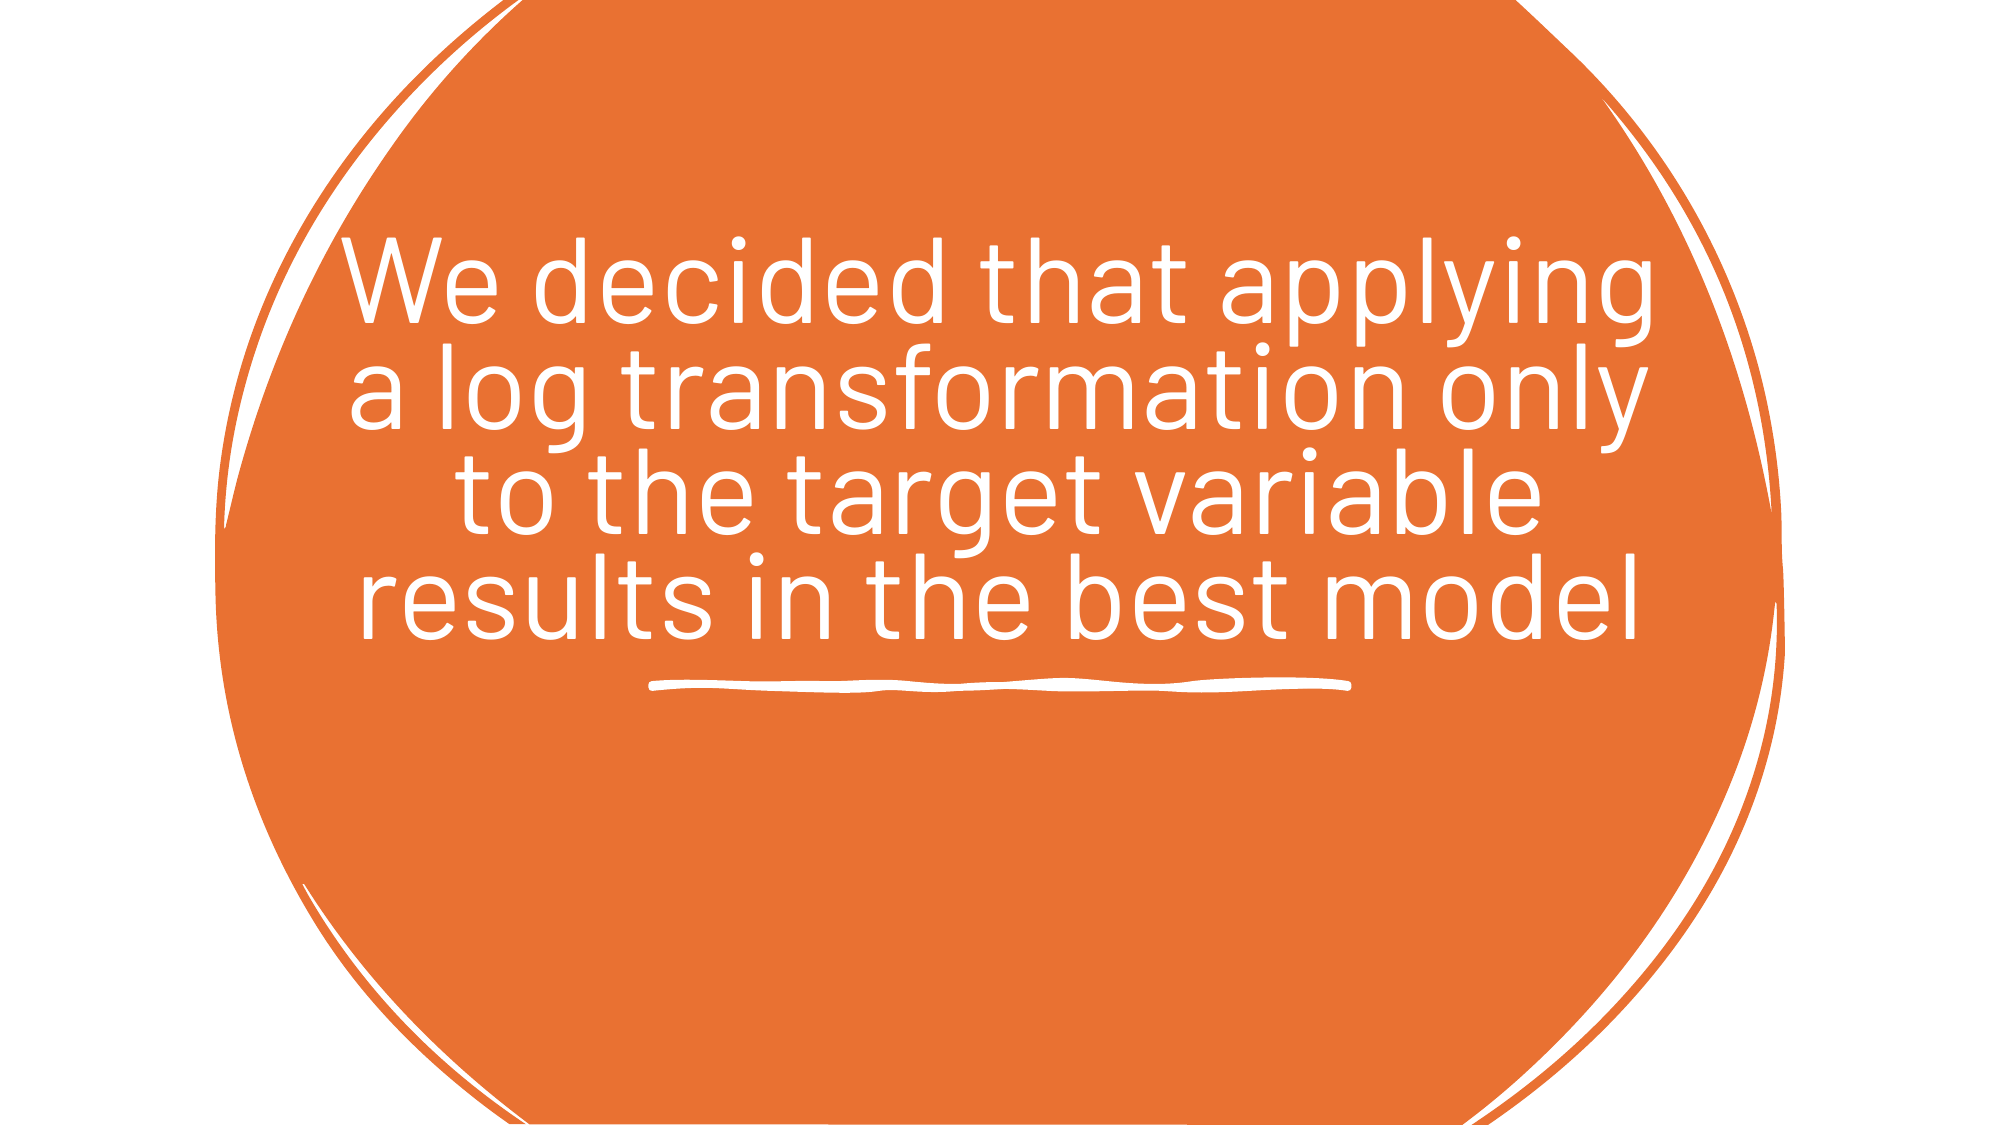

We decided that applying a log transformation only to the target variable results in the best model